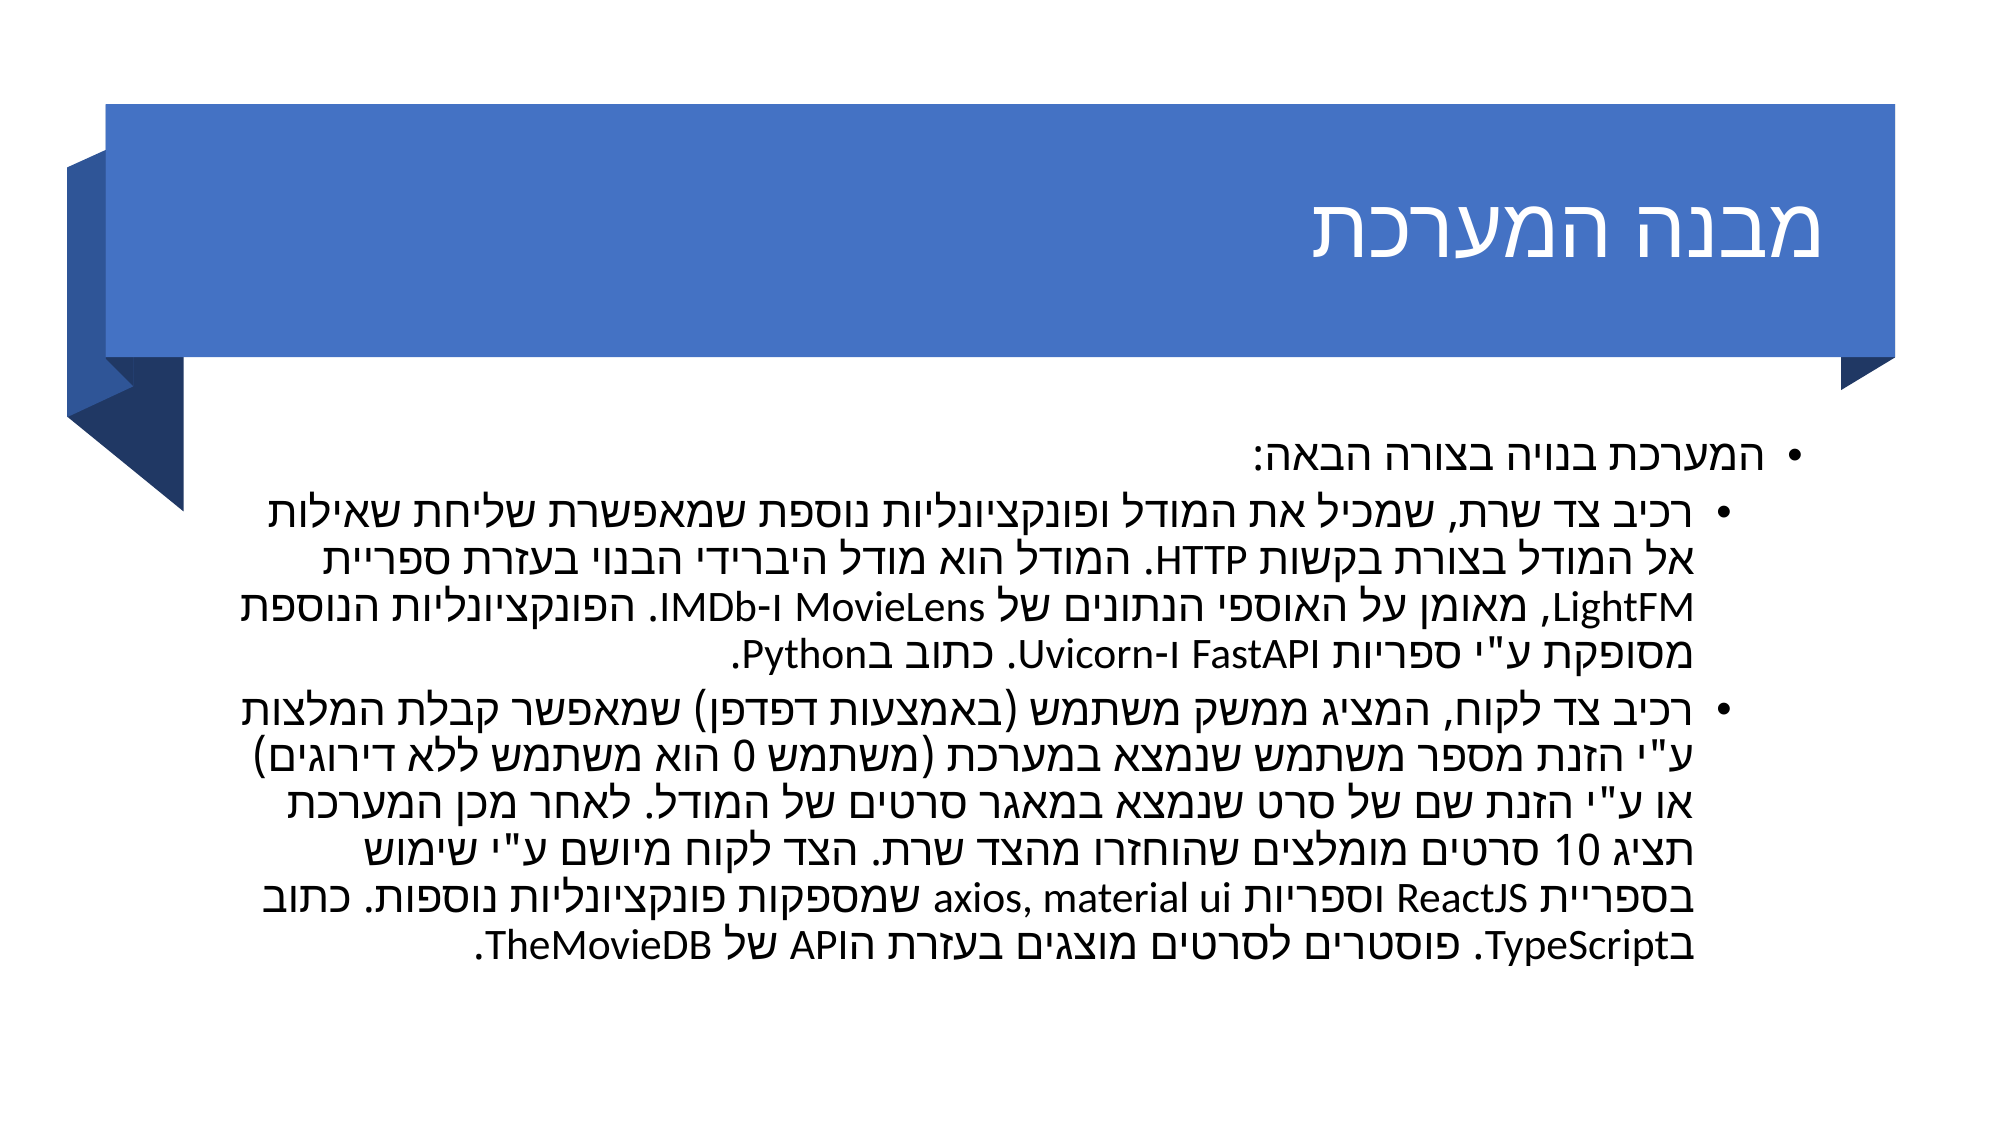

# מבנה המערכת

המערכת בנויה בצורה הבאה:
רכיב צד שרת, שמכיל את המודל ופונקציונליות נוספת שמאפשרת שליחת שאילות אל המודל בצורת בקשות HTTP. המודל הוא מודל היברידי הבנוי בעזרת ספריית LightFM, מאומן על האוספי הנתונים של MovieLens ו-IMDb. הפונקציונליות הנוספת מסופקת ע"י ספריות FastAPI ו-Uvicorn. כתוב בPython.
רכיב צד לקוח, המציג ממשק משתמש (באמצעות דפדפן) שמאפשר קבלת המלצות ע"י הזנת מספר משתמש שנמצא במערכת (משתמש 0 הוא משתמש ללא דירוגים) או ע"י הזנת שם של סרט שנמצא במאגר סרטים של המודל. לאחר מכן המערכת תציג 10 סרטים מומלצים שהוחזרו מהצד שרת. הצד לקוח מיושם ע"י שימוש בספריית ReactJS וספריות axios, material ui שמספקות פונקציונליות נוספות. כתוב בTypeScript. פוסטרים לסרטים מוצגים בעזרת הAPI של TheMovieDB.